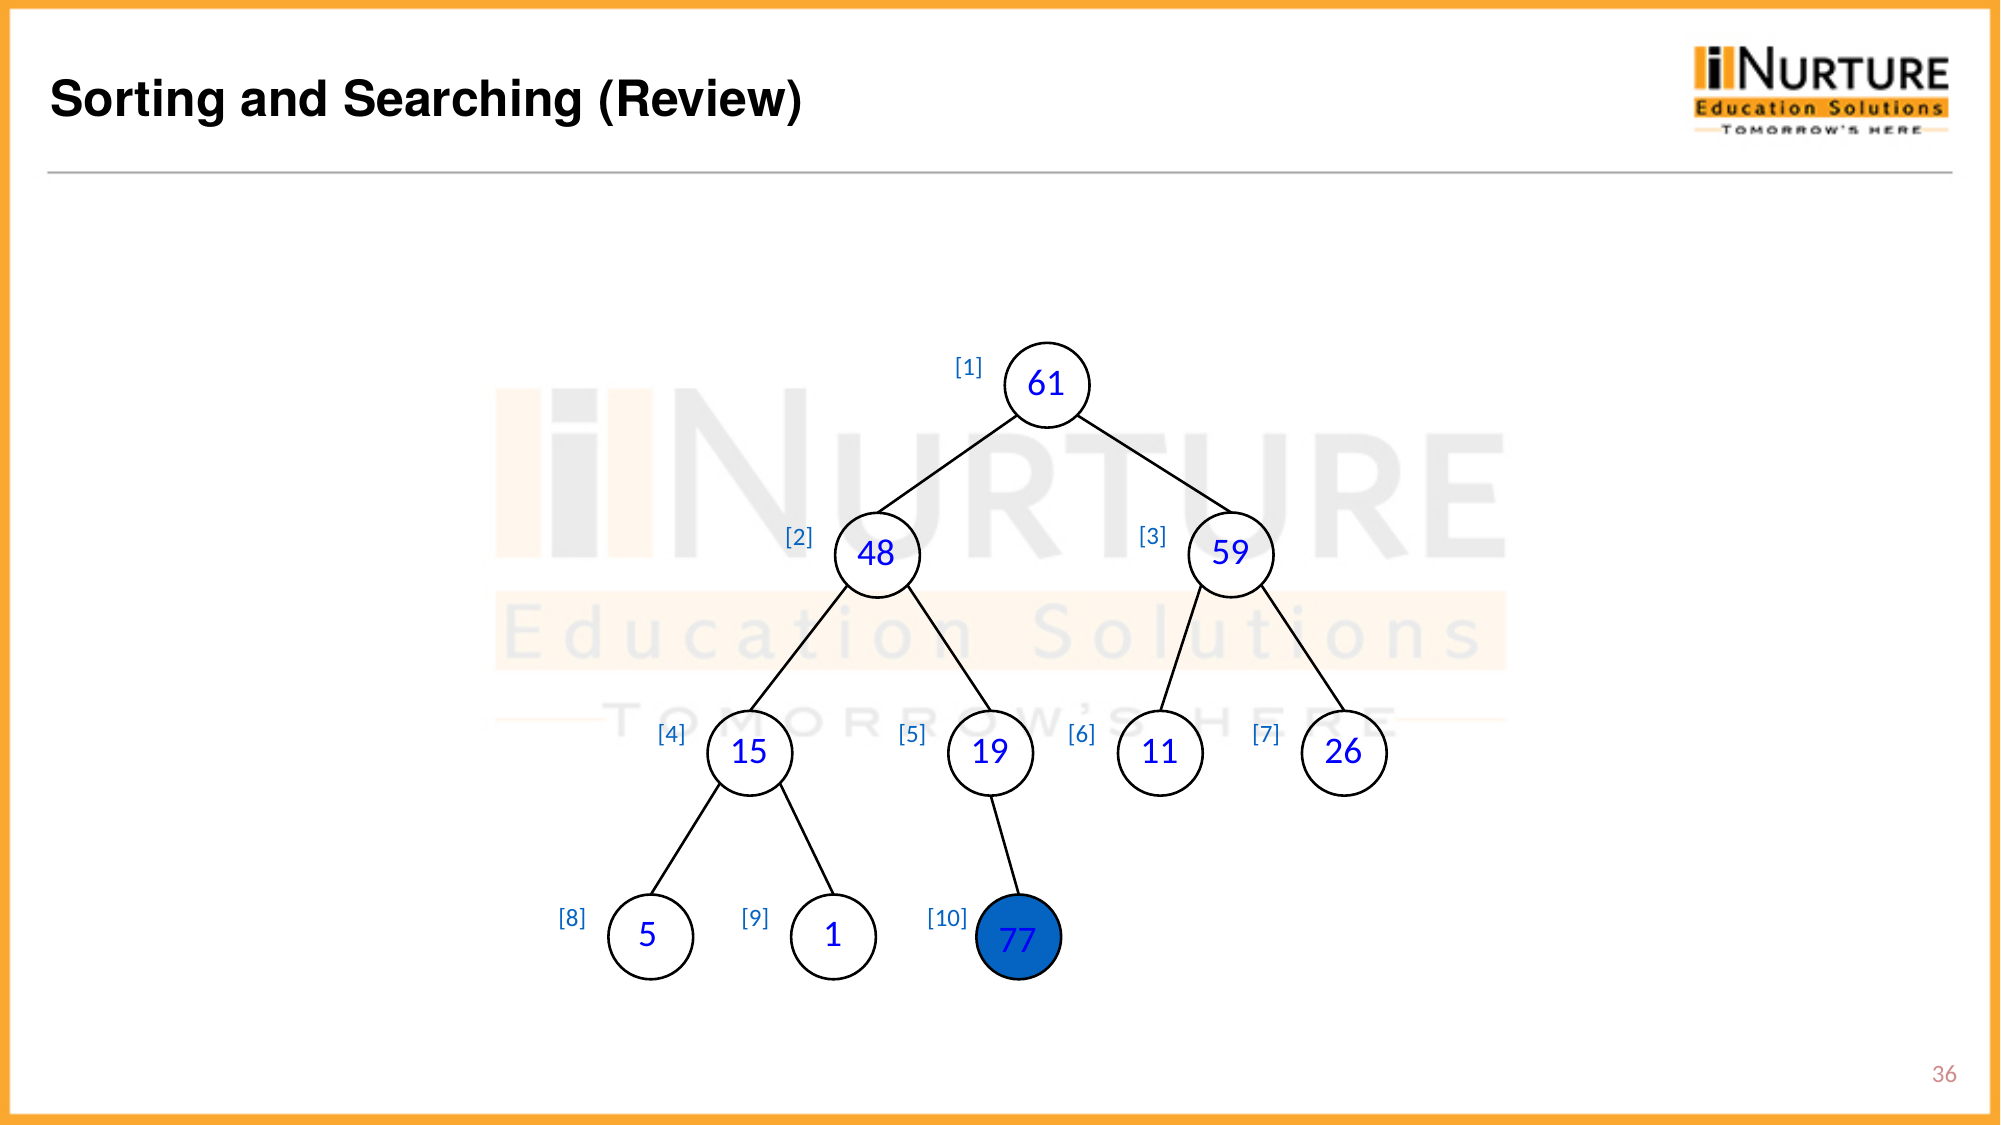

Sorting and Searching (Review)
[1]

61
[3]

[2]

59
48
[4]
[5]
[6]
[7]

15
19
11
26
[8]
[9]
[10]

 5
1
77
36